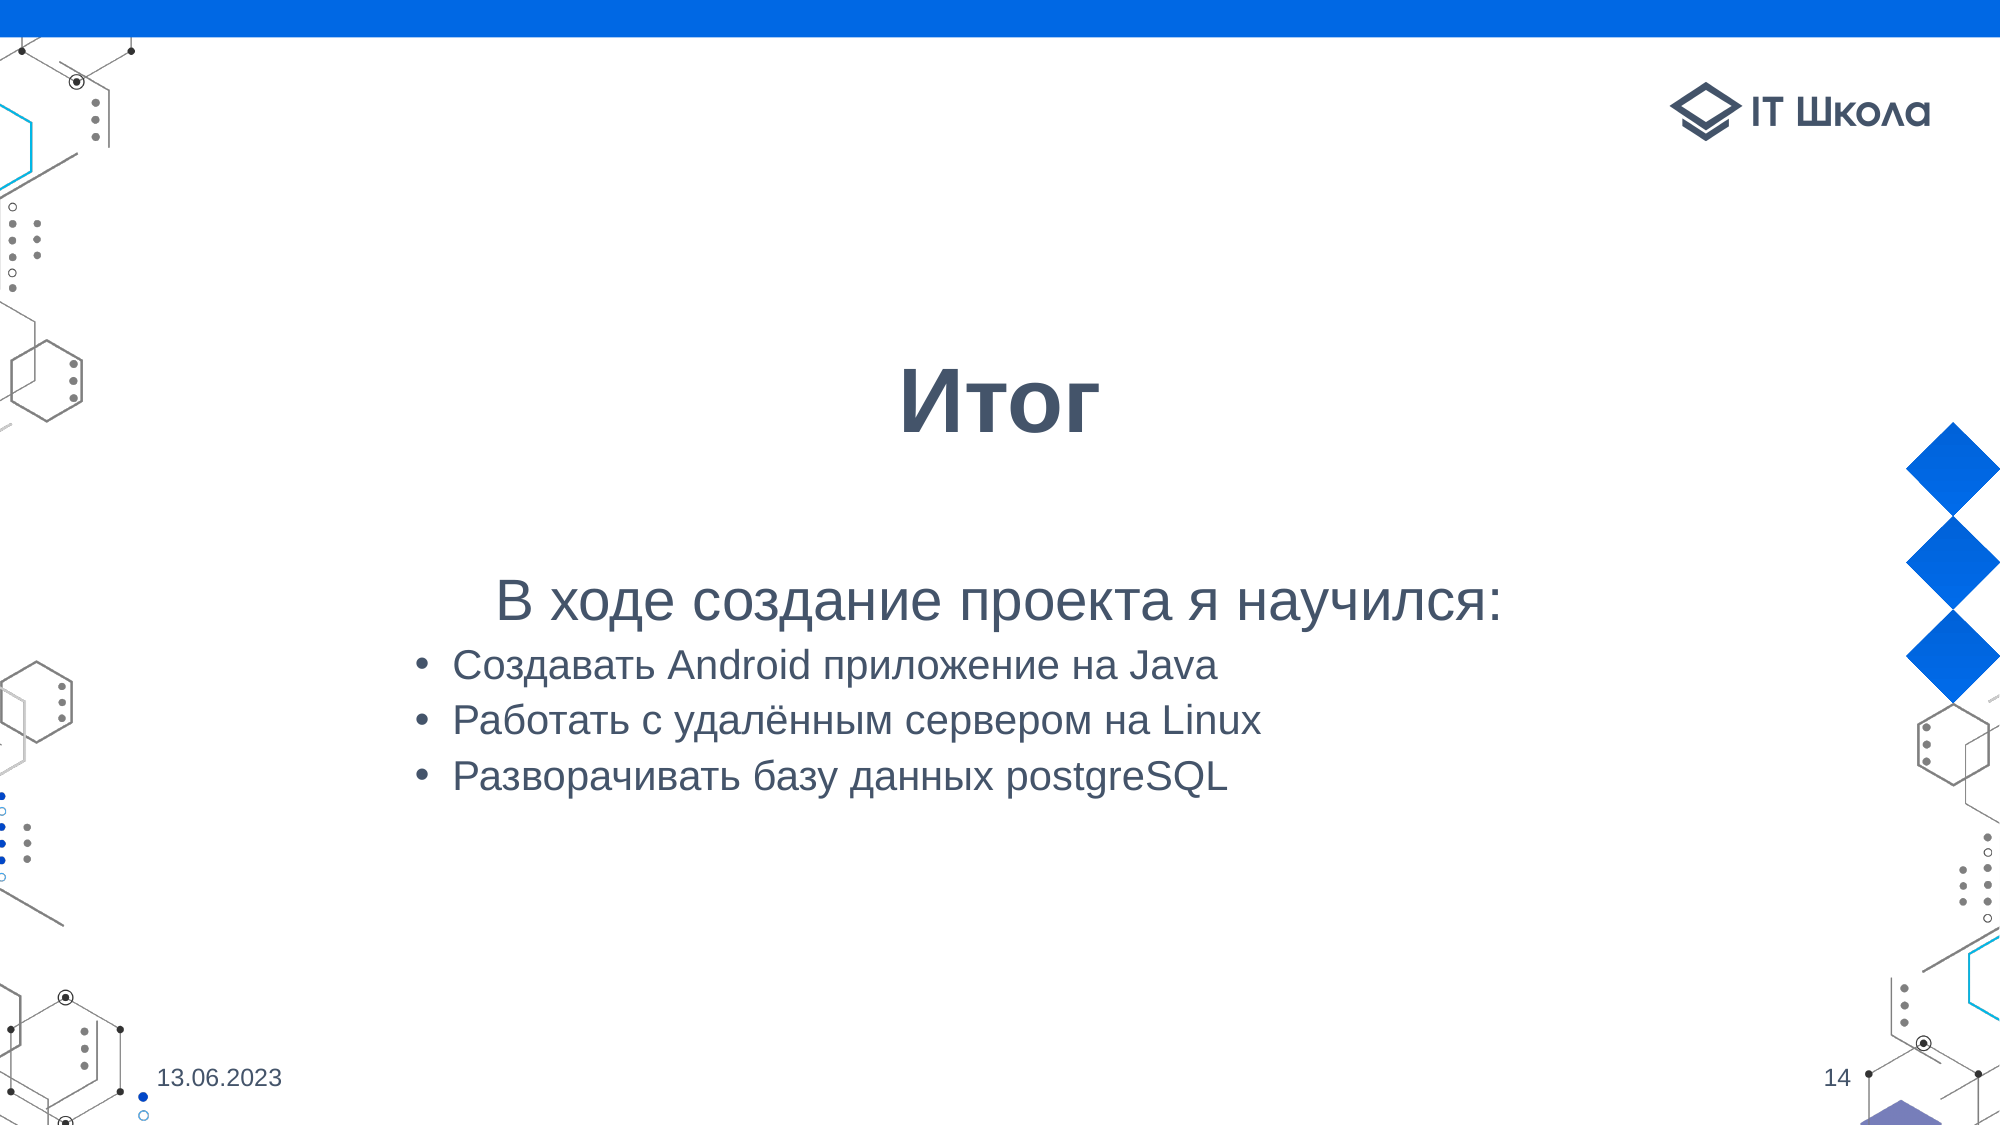

Итог
В ходе создание проекта я научился:
Создавать Android приложение на Java
Работать с удалённым сервером на Linux
Разворачивать базу данных postgreSQL
13.06.2023
14